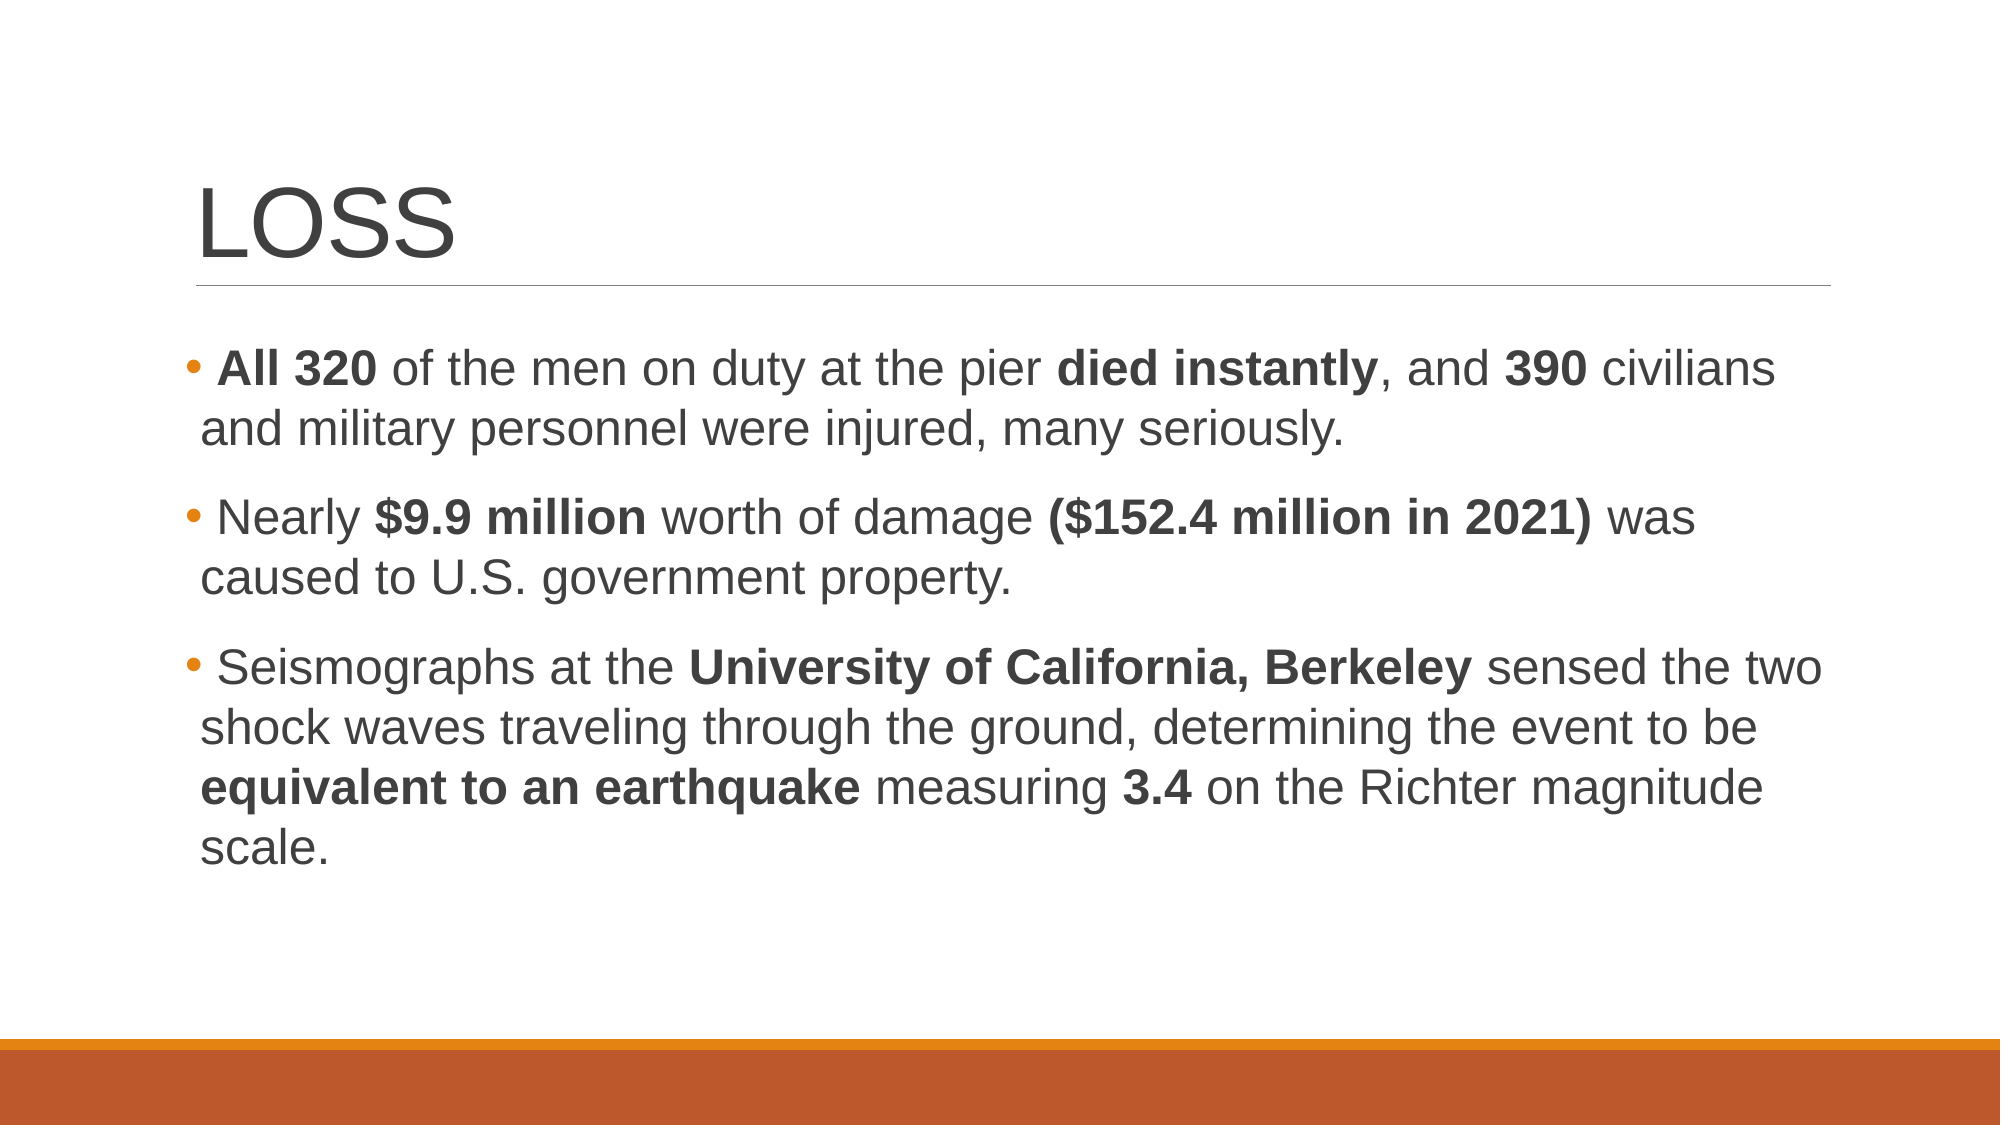

# LOSS
 All 320 of the men on duty at the pier died instantly, and 390 civilians and military personnel were injured, many seriously.
 Nearly $9.9 million worth of damage ($152.4 million in 2021) was caused to U.S. government property.
 Seismographs at the University of California, Berkeley sensed the two shock waves traveling through the ground, determining the event to be equivalent to an earthquake measuring 3.4 on the Richter magnitude scale.